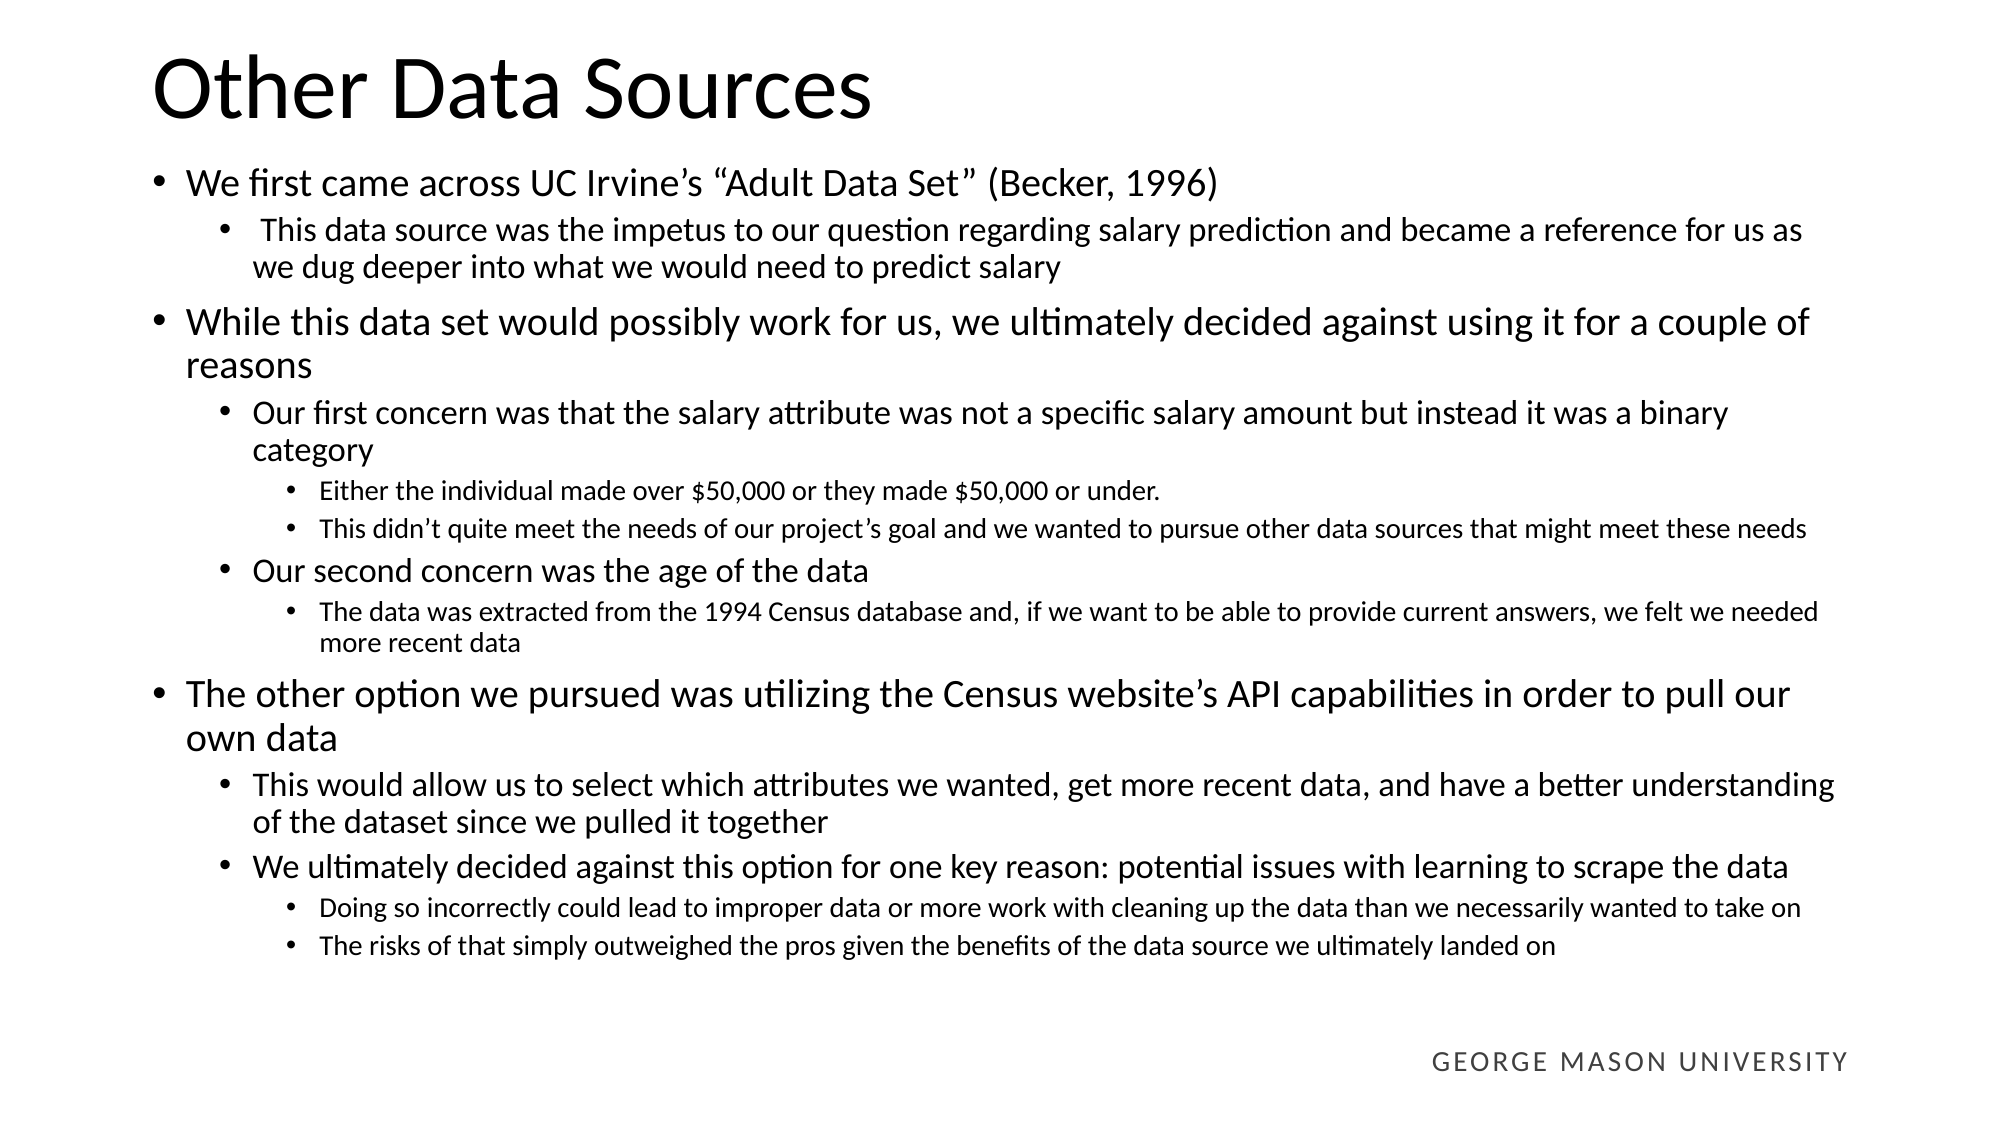

# Other Data Sources
We first came across UC Irvine’s “Adult Data Set” (Becker, 1996)
 This data source was the impetus to our question regarding salary prediction and became a reference for us as we dug deeper into what we would need to predict salary
While this data set would possibly work for us, we ultimately decided against using it for a couple of reasons
Our first concern was that the salary attribute was not a specific salary amount but instead it was a binary category
Either the individual made over $50,000 or they made $50,000 or under.
This didn’t quite meet the needs of our project’s goal and we wanted to pursue other data sources that might meet these needs
Our second concern was the age of the data
The data was extracted from the 1994 Census database and, if we want to be able to provide current answers, we felt we needed more recent data
The other option we pursued was utilizing the Census website’s API capabilities in order to pull our own data
This would allow us to select which attributes we wanted, get more recent data, and have a better understanding of the dataset since we pulled it together
We ultimately decided against this option for one key reason: potential issues with learning to scrape the data
Doing so incorrectly could lead to improper data or more work with cleaning up the data than we necessarily wanted to take on
The risks of that simply outweighed the pros given the benefits of the data source we ultimately landed on
GEORGE MASON UNIVERSITY